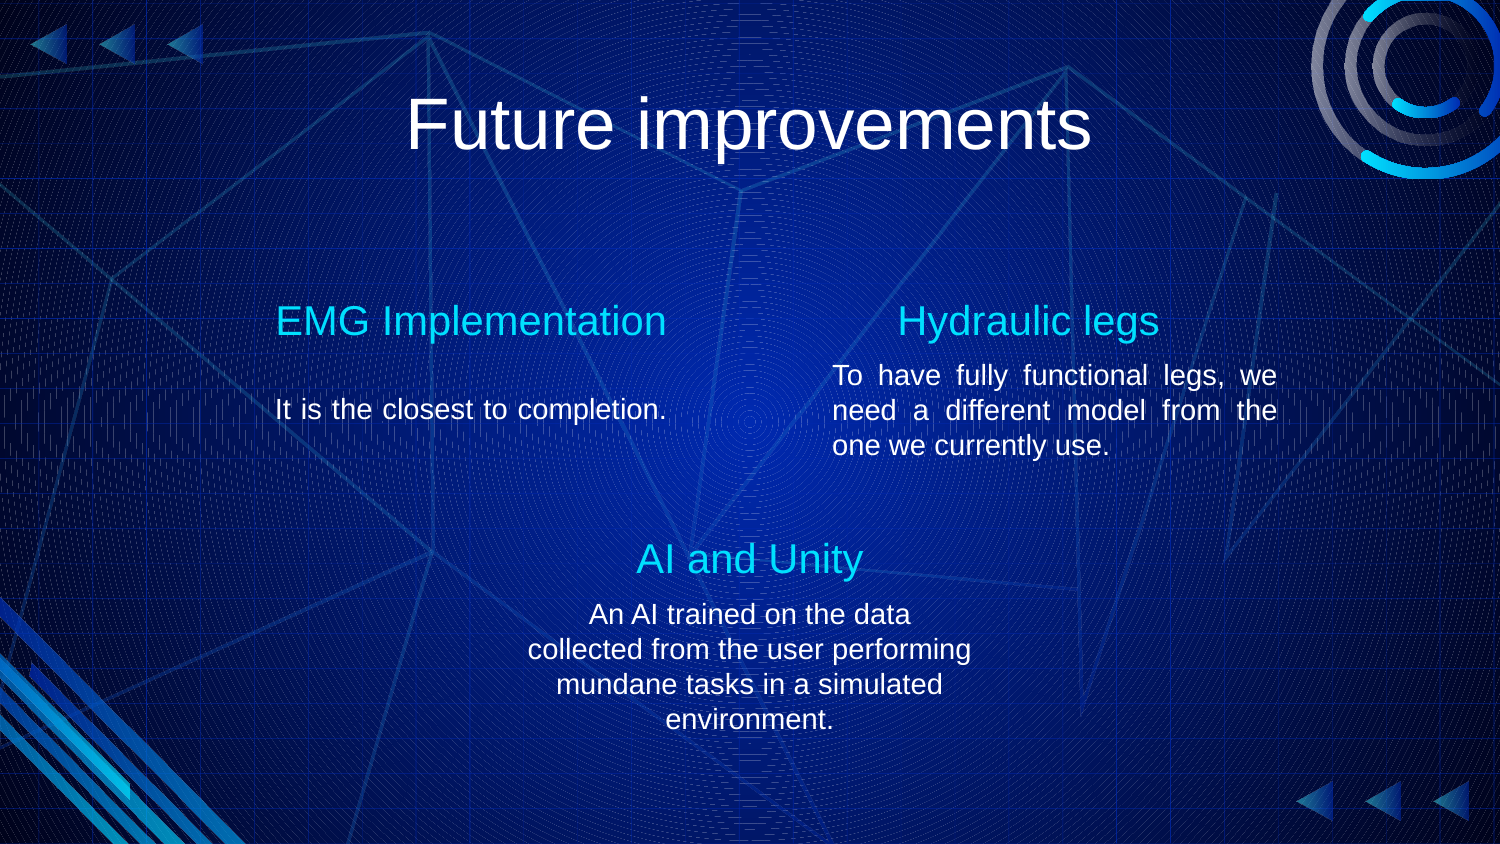

# Future improvements
EMG Implementation
Hydraulic legs
It is the closest to completion.
To have fully functional legs, we need a different model from the one we currently use.
AI and Unity
An AI trained on the data collected from the user performing mundane tasks in a simulated environment.